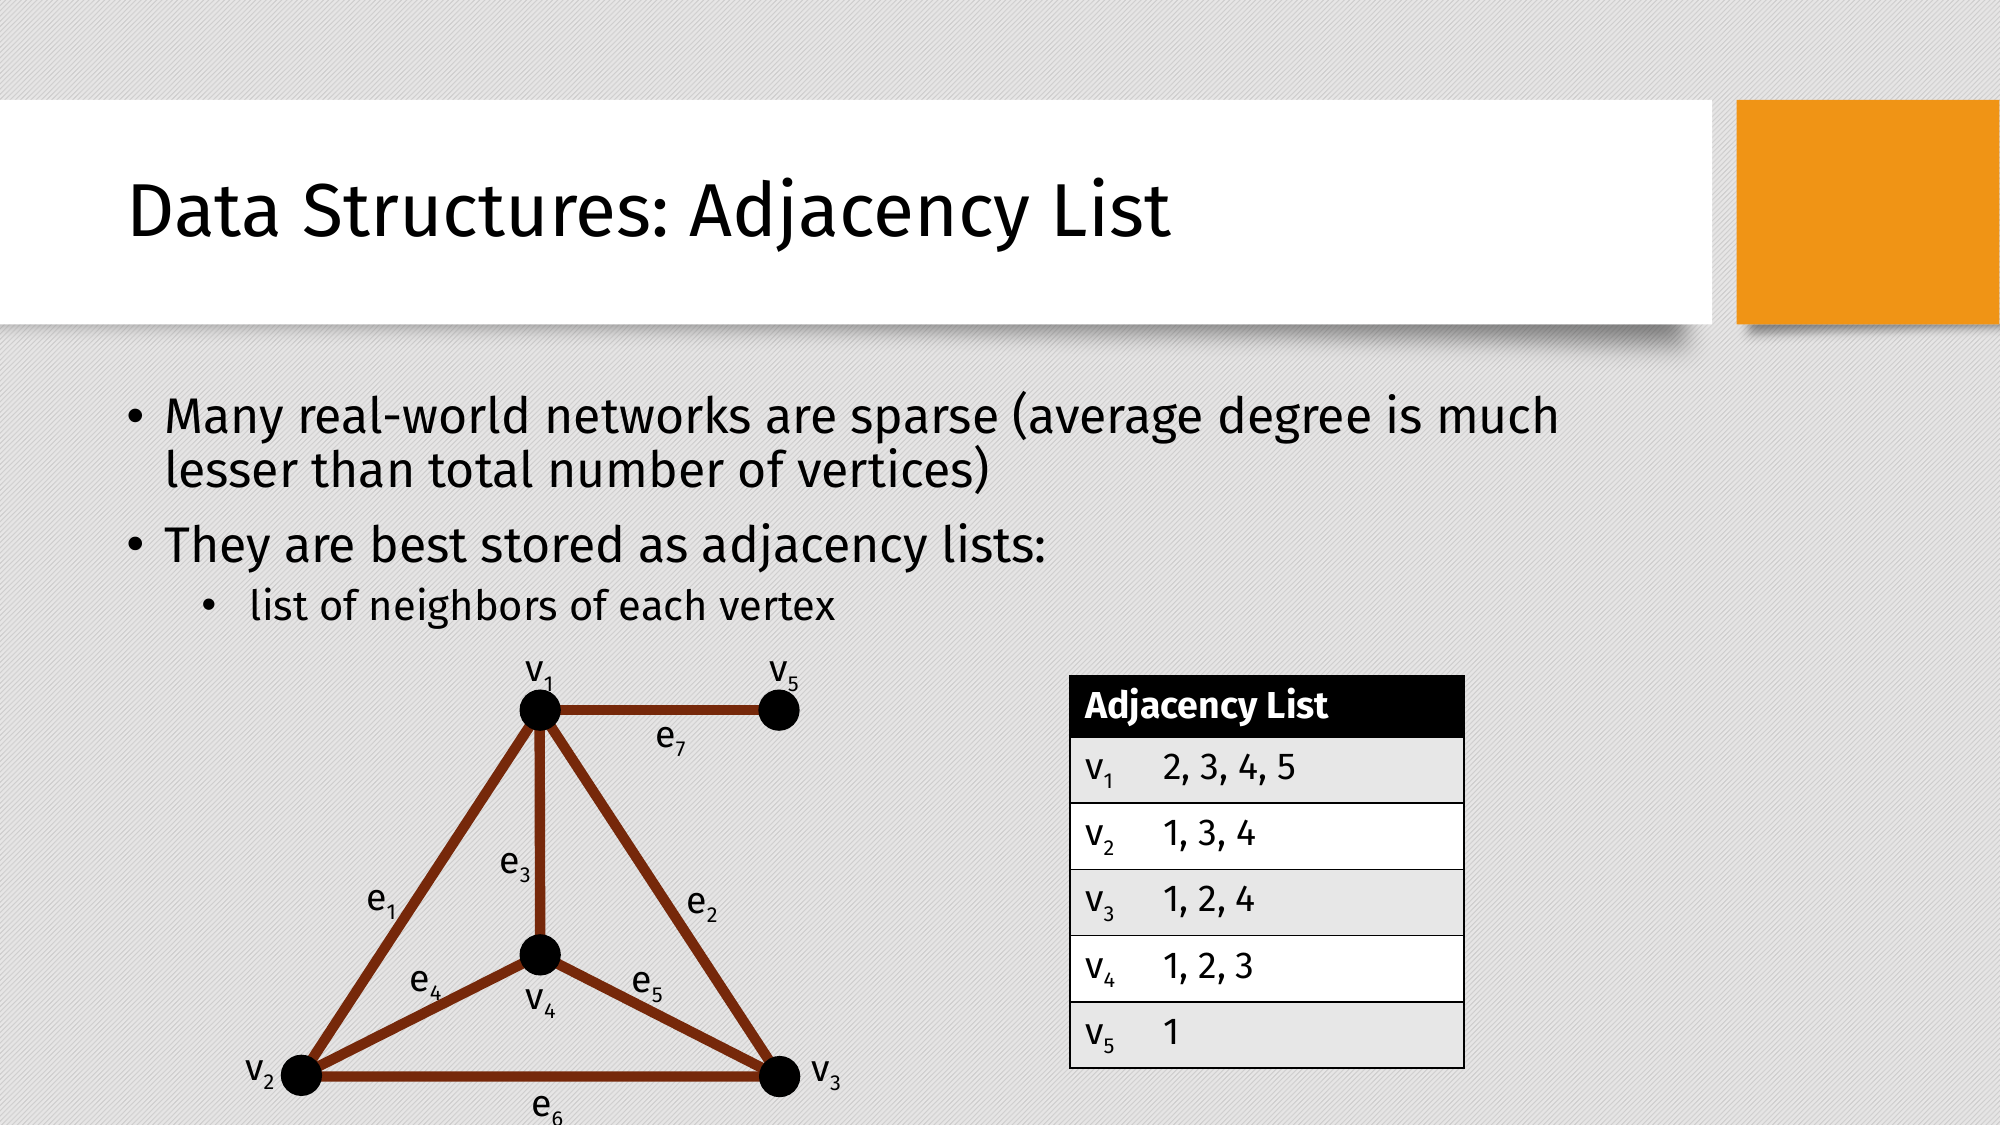

# Data Structures: Adjacency List
Many real-world networks are sparse (average degree is much lesser than total number of vertices)
They are best stored as adjacency lists:
 list of neighbors of each vertex
v1
v5

e7

e3
e1
e2

e4
e5
v4
v2
v3

e6
| Adjacency List |  |
| --- | --- |
| v1 | 2, 3, 4, 5 |
| v2 | 1, 3, 4 |
| v3 | 1, 2, 4 |
| v4 | 1, 2, 3 |
| v5 | 1 |